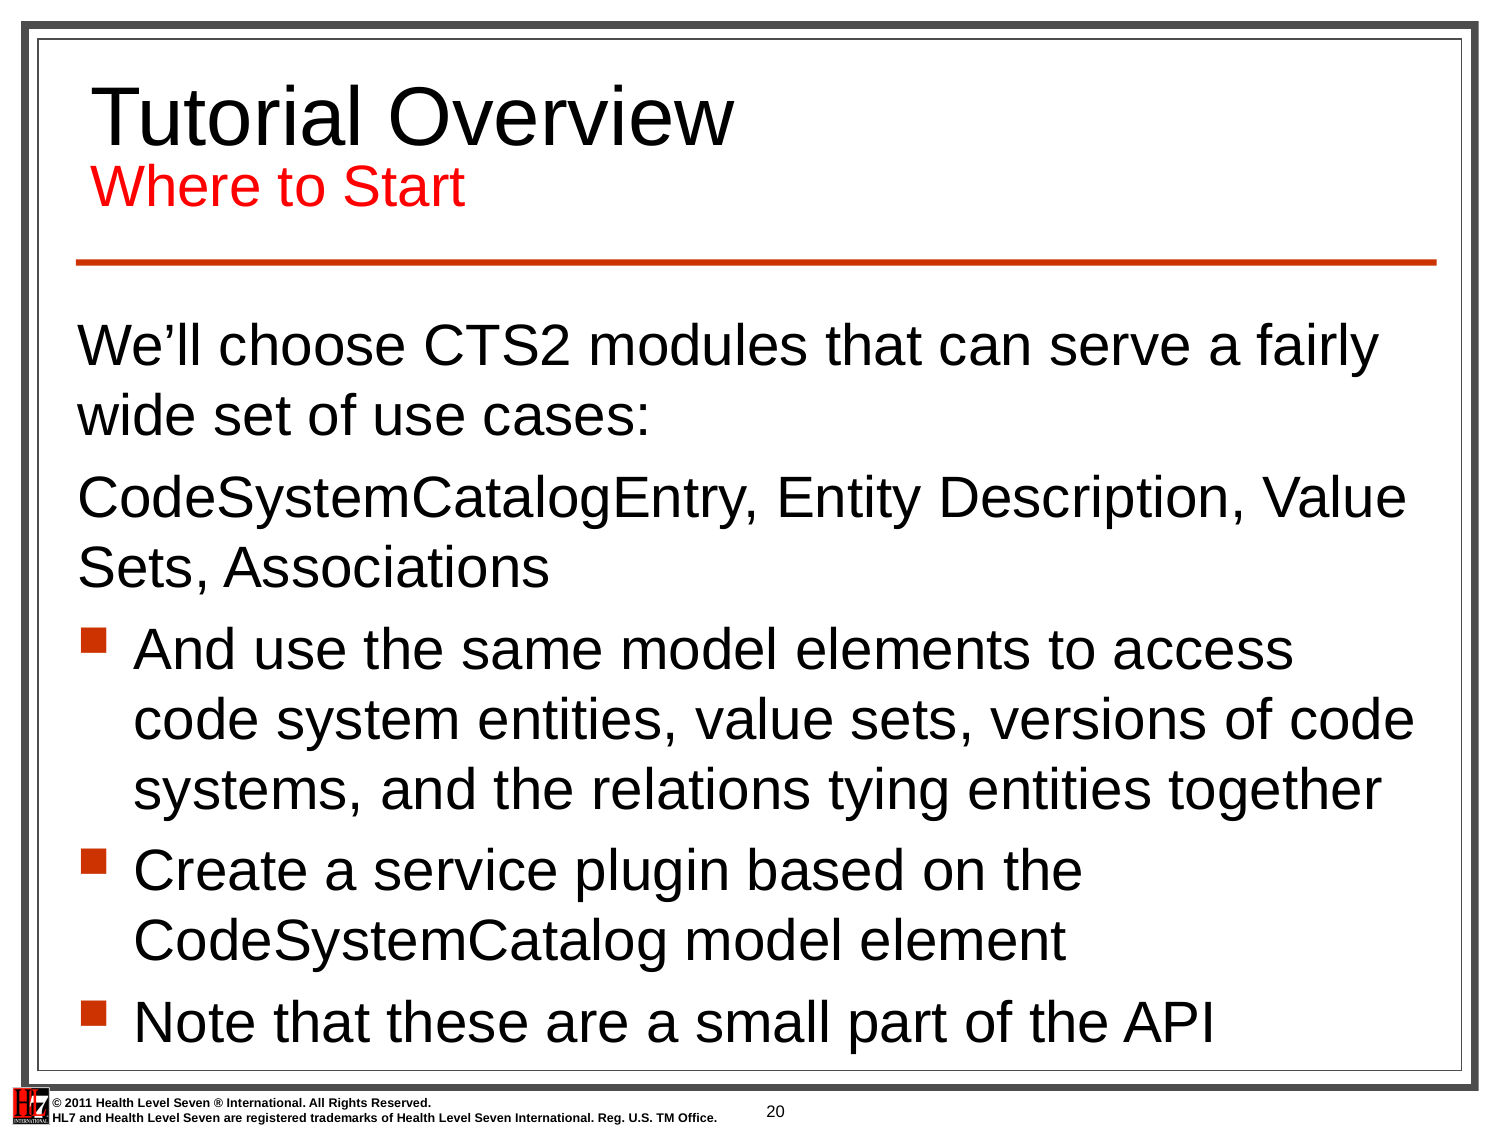

# Tutorial Overview Where to Start
We’ll choose CTS2 modules that can serve a fairly wide set of use cases:
CodeSystemCatalogEntry, Entity Description, Value Sets, Associations
And use the same model elements to access code system entities, value sets, versions of code systems, and the relations tying entities together
Create a service plugin based on the CodeSystemCatalog model element
Note that these are a small part of the API
20